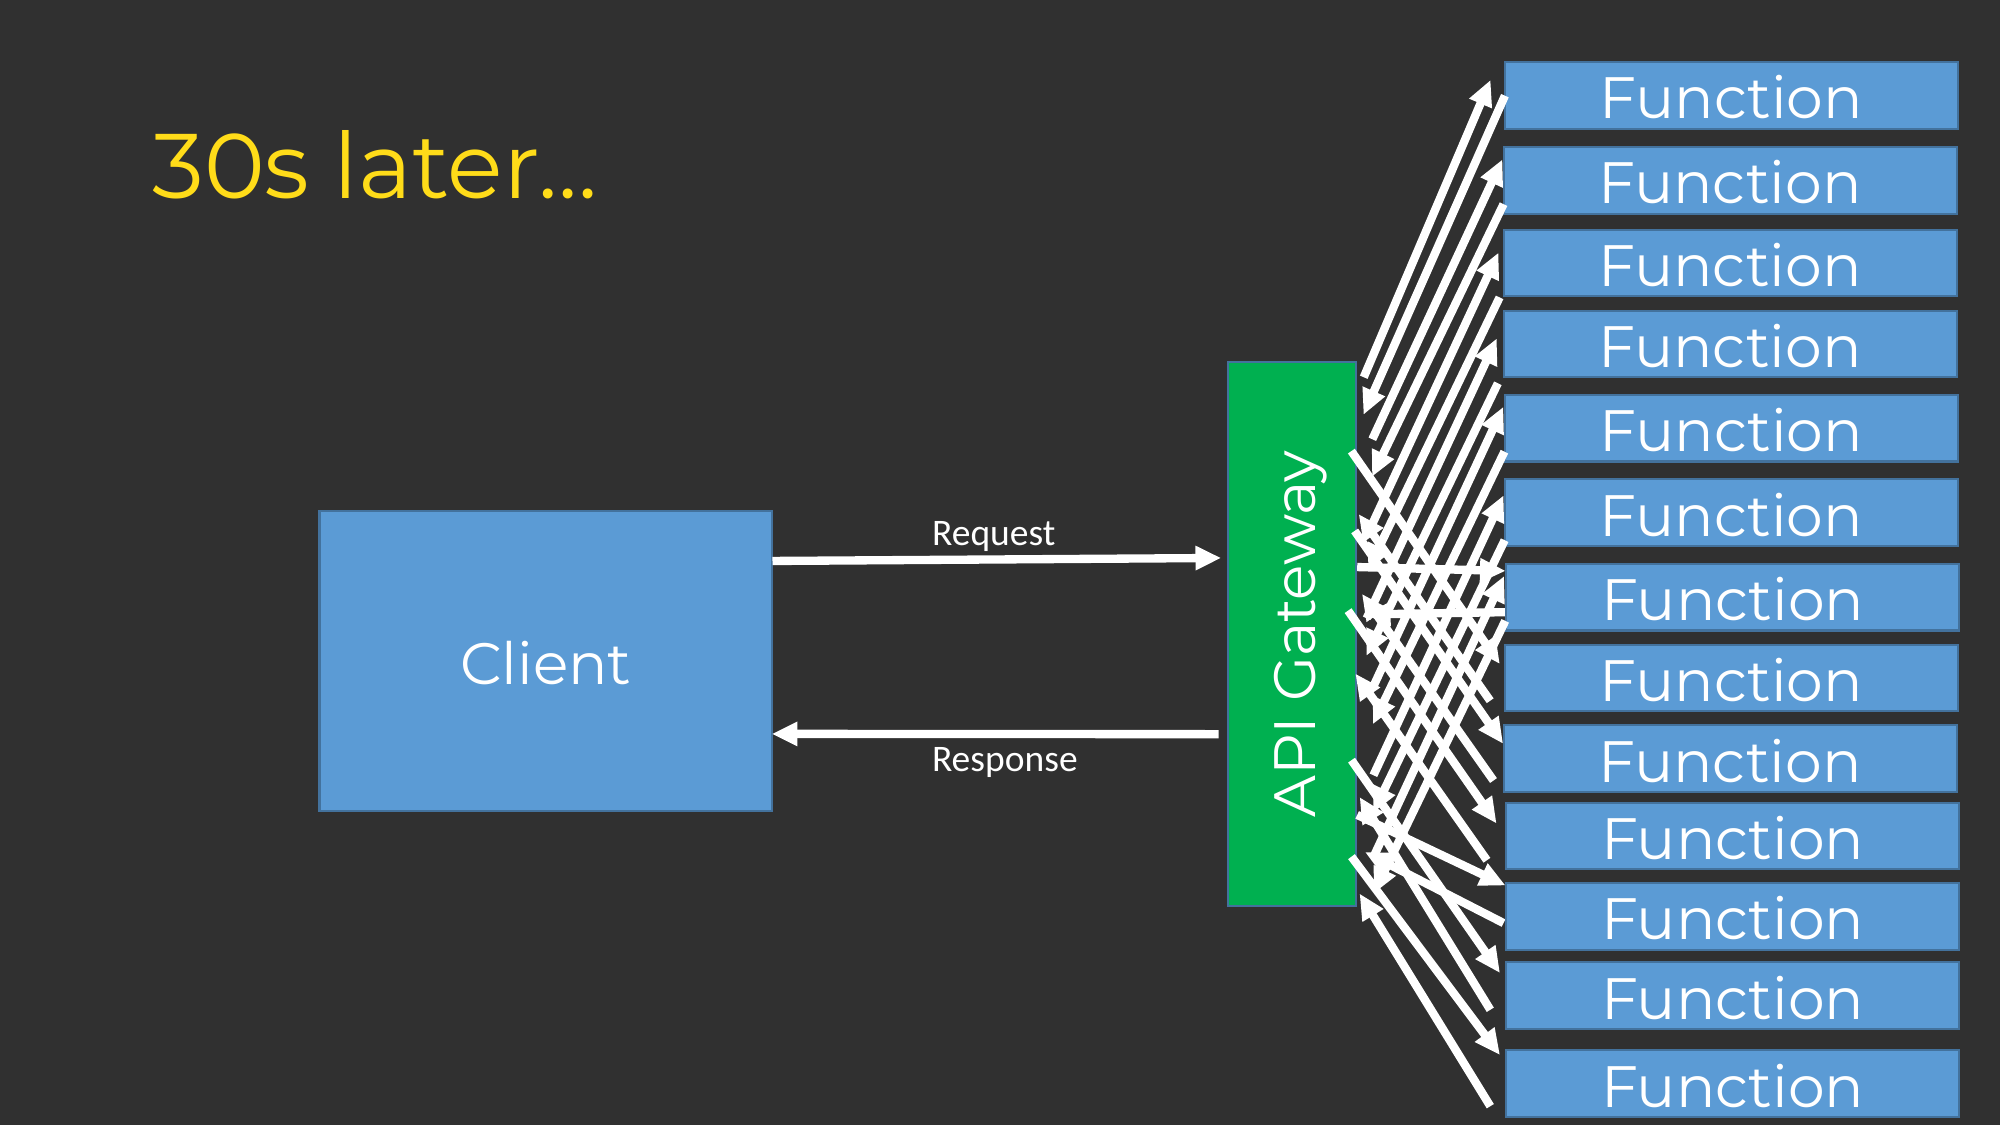

# 30s later…
Function
Function
Function

Function
API Gateway
Function
Function
Request
Client
Function
Function
Function
Response
Function
Function
Function
Function